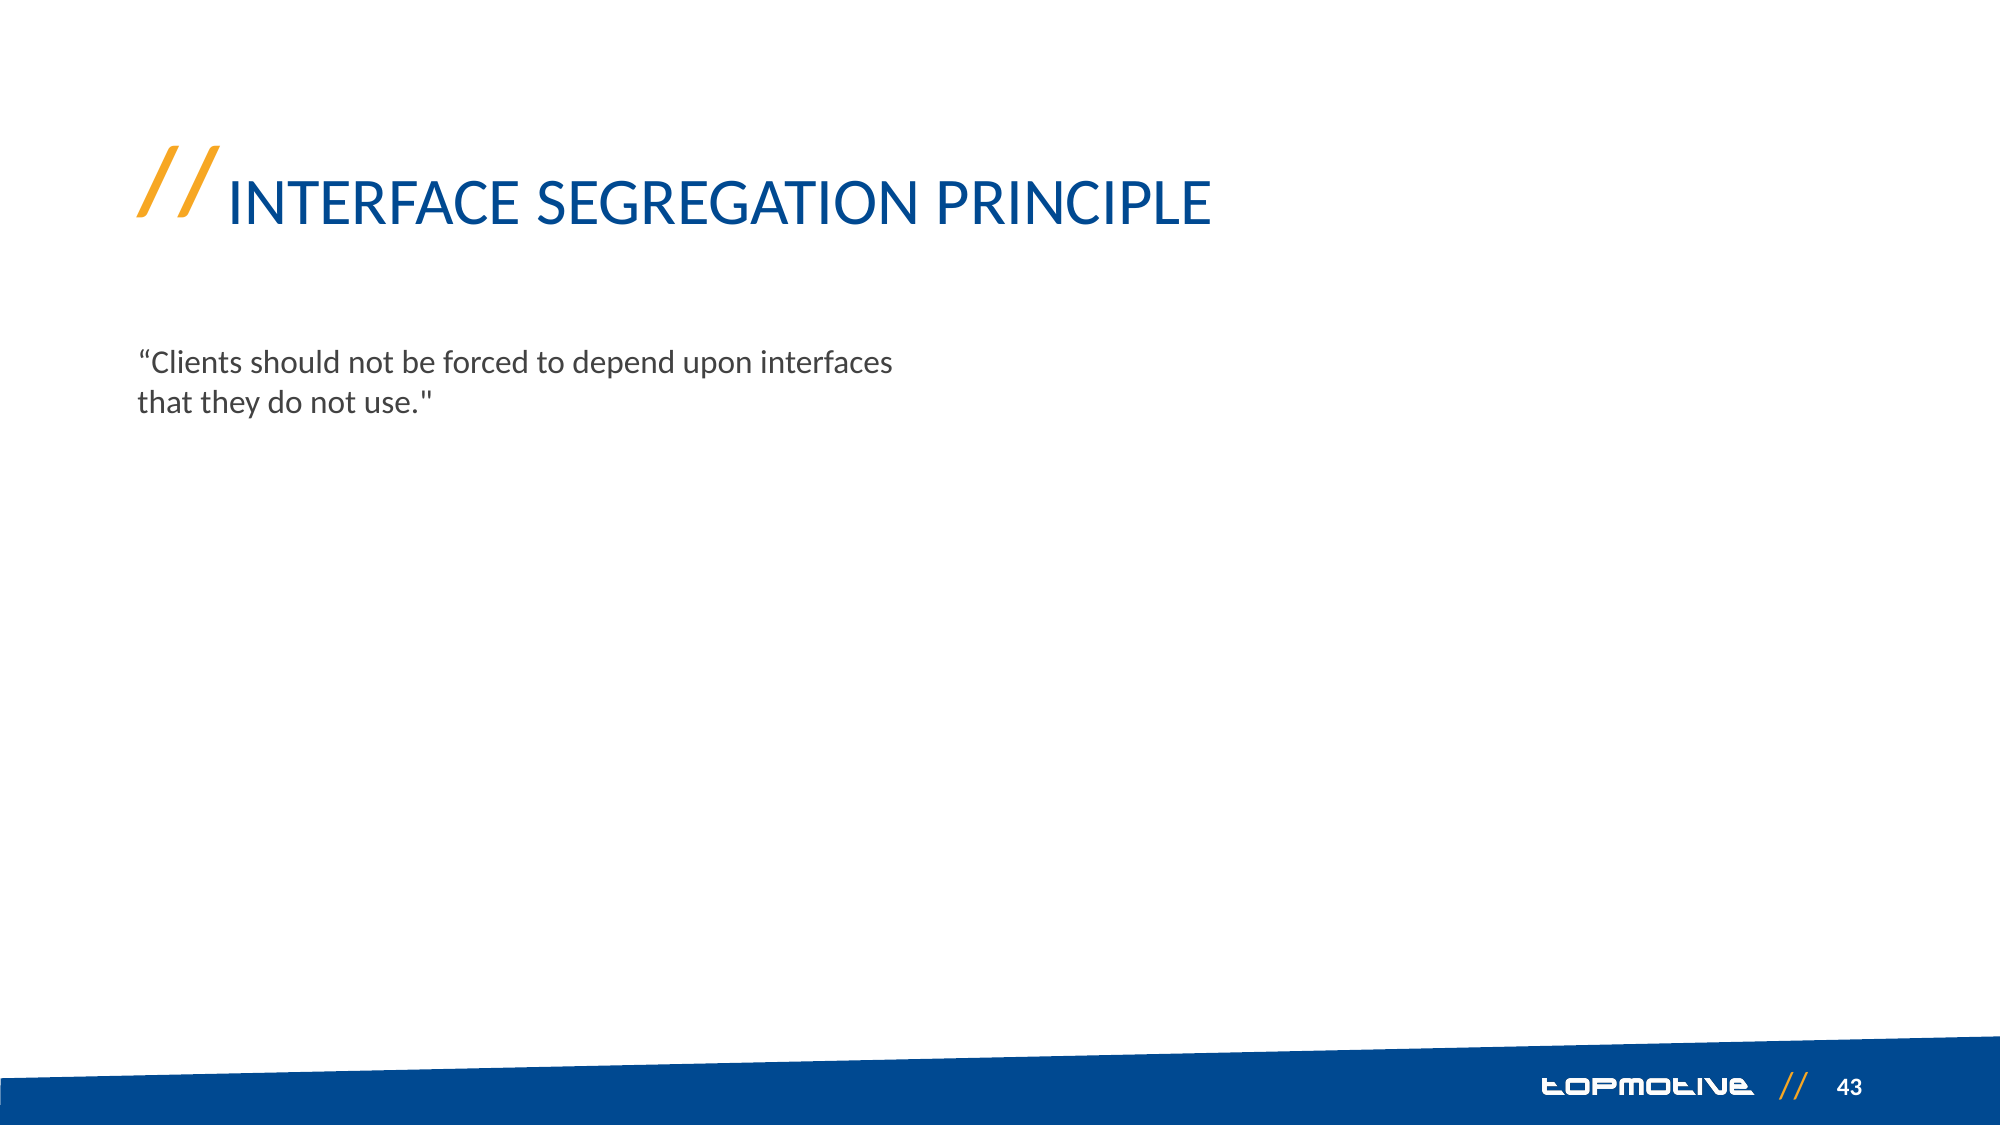

# Interface Segregation Principle
“Clients should not be forced to depend upon interfaces that they do not use."
43